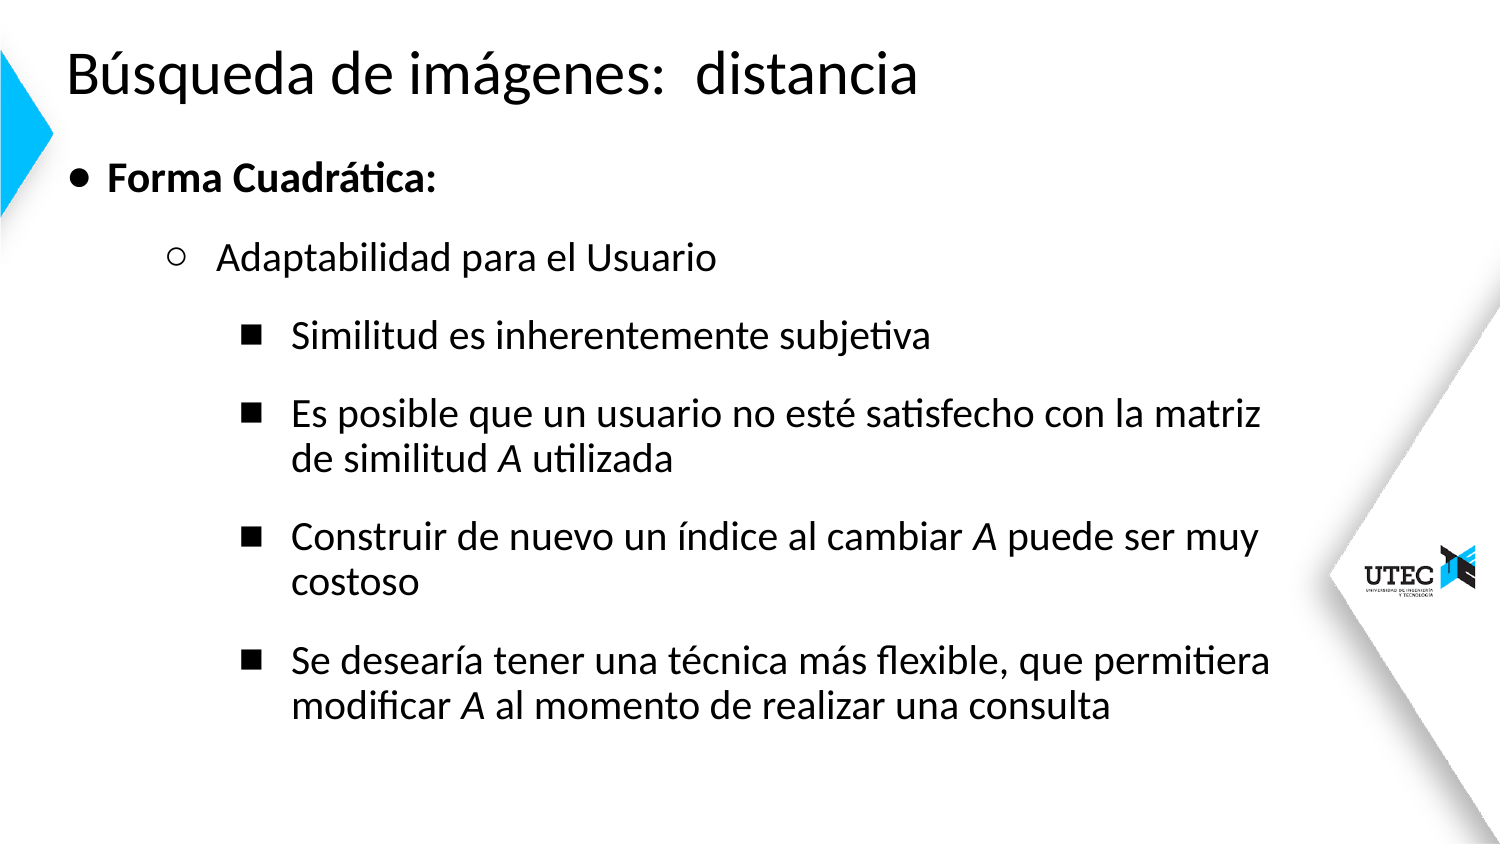

# Búsqueda de imágenes:  distancia
Forma Cuadrática:
Adaptabilidad para el Usuario
Similitud es inherentemente subjetiva
Es posible que un usuario no esté satisfecho con la matriz de similitud A utilizada
Construir de nuevo un índice al cambiar A puede ser muy costoso
Se desearía tener una técnica más flexible, que permitiera modificar A al momento de realizar una consulta